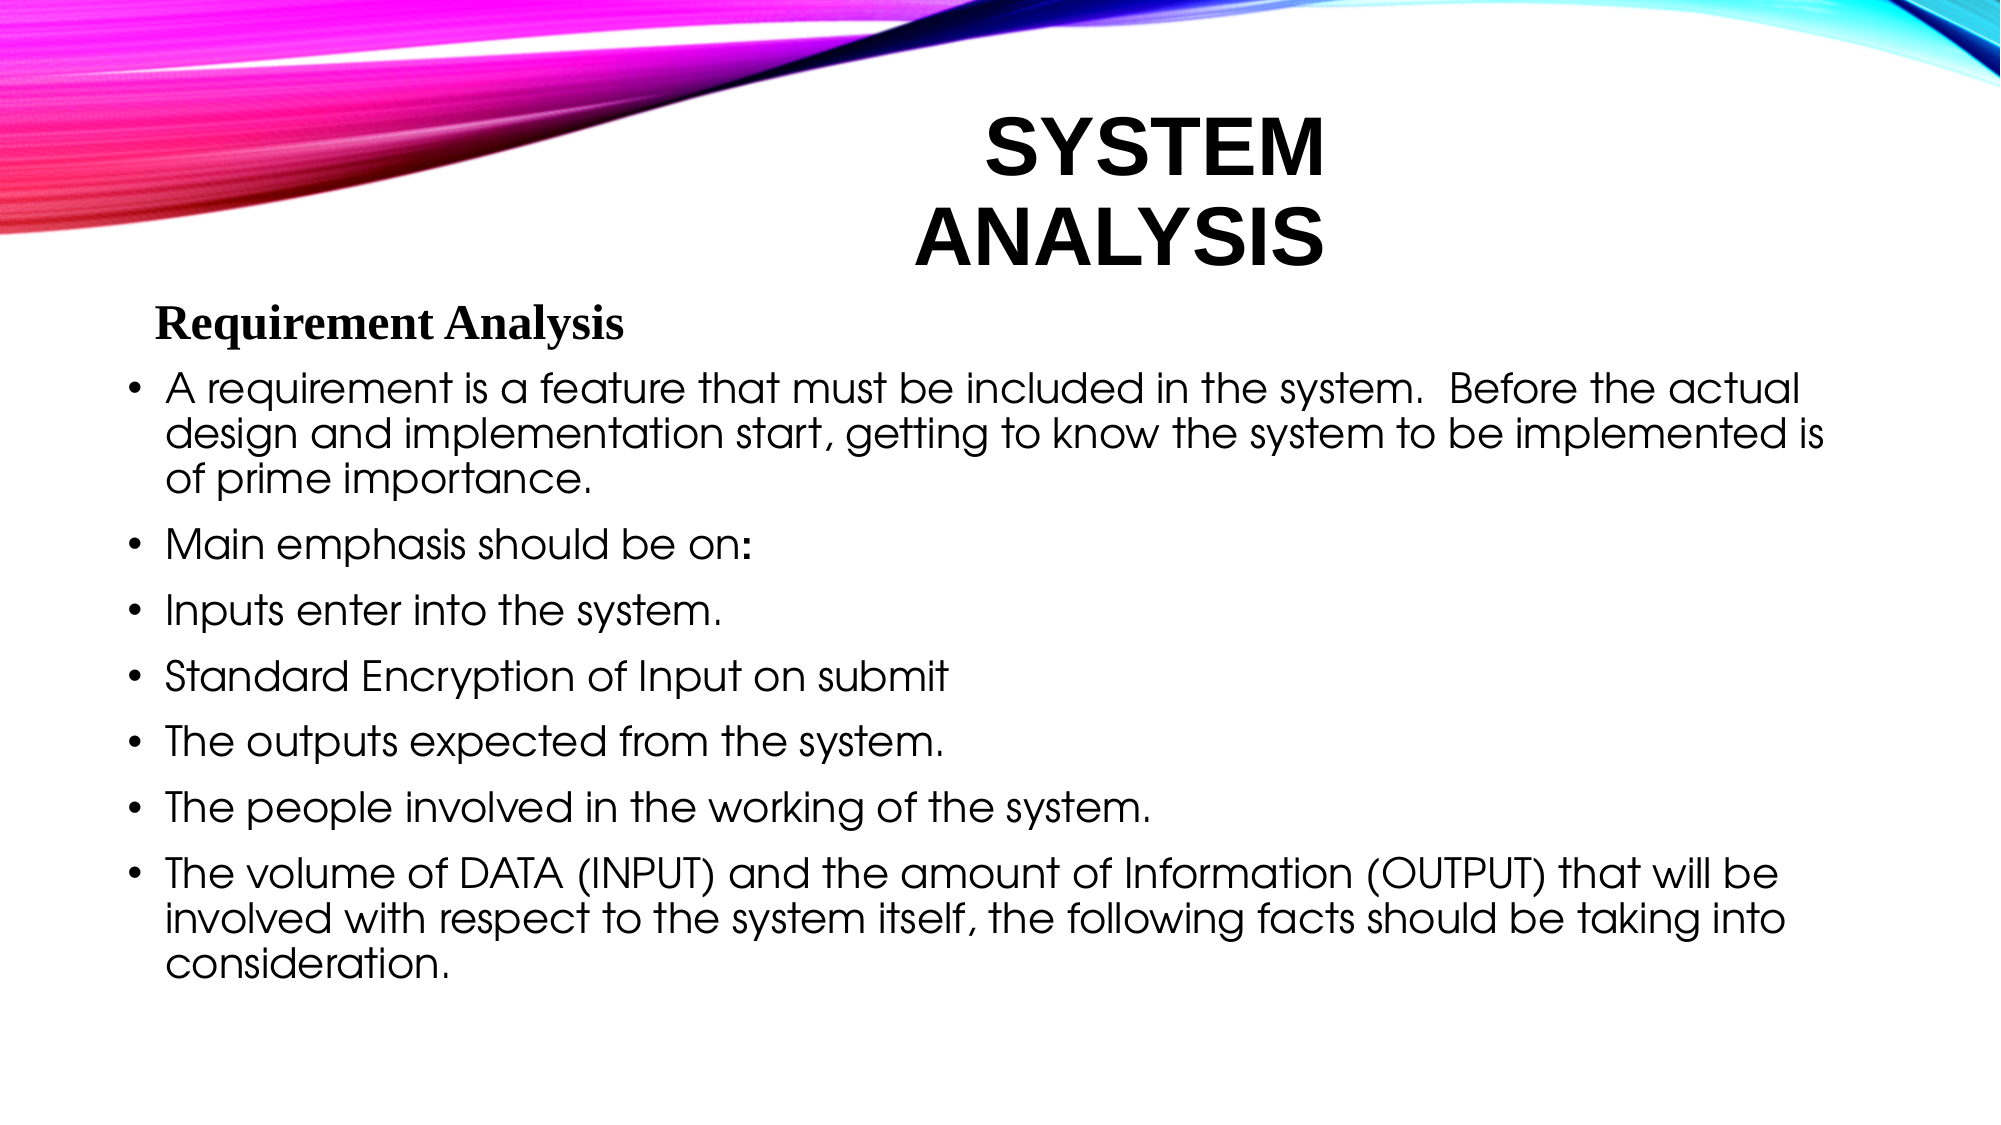

# SYSTEM ANALYSIS
Requirement Analysis
A requirement is a feature that must be included in the system.  Before the actual design and implementation start, getting to know the system to be implemented is of prime importance.
Main emphasis should be on:
Inputs enter into the system.
Standard Encryption of Input on submit
The outputs expected from the system.
The people involved in the working of the system.
The volume of DATA (INPUT) and the amount of Information (OUTPUT) that will be involved with respect to the system itself, the following facts should be taking into consideration.